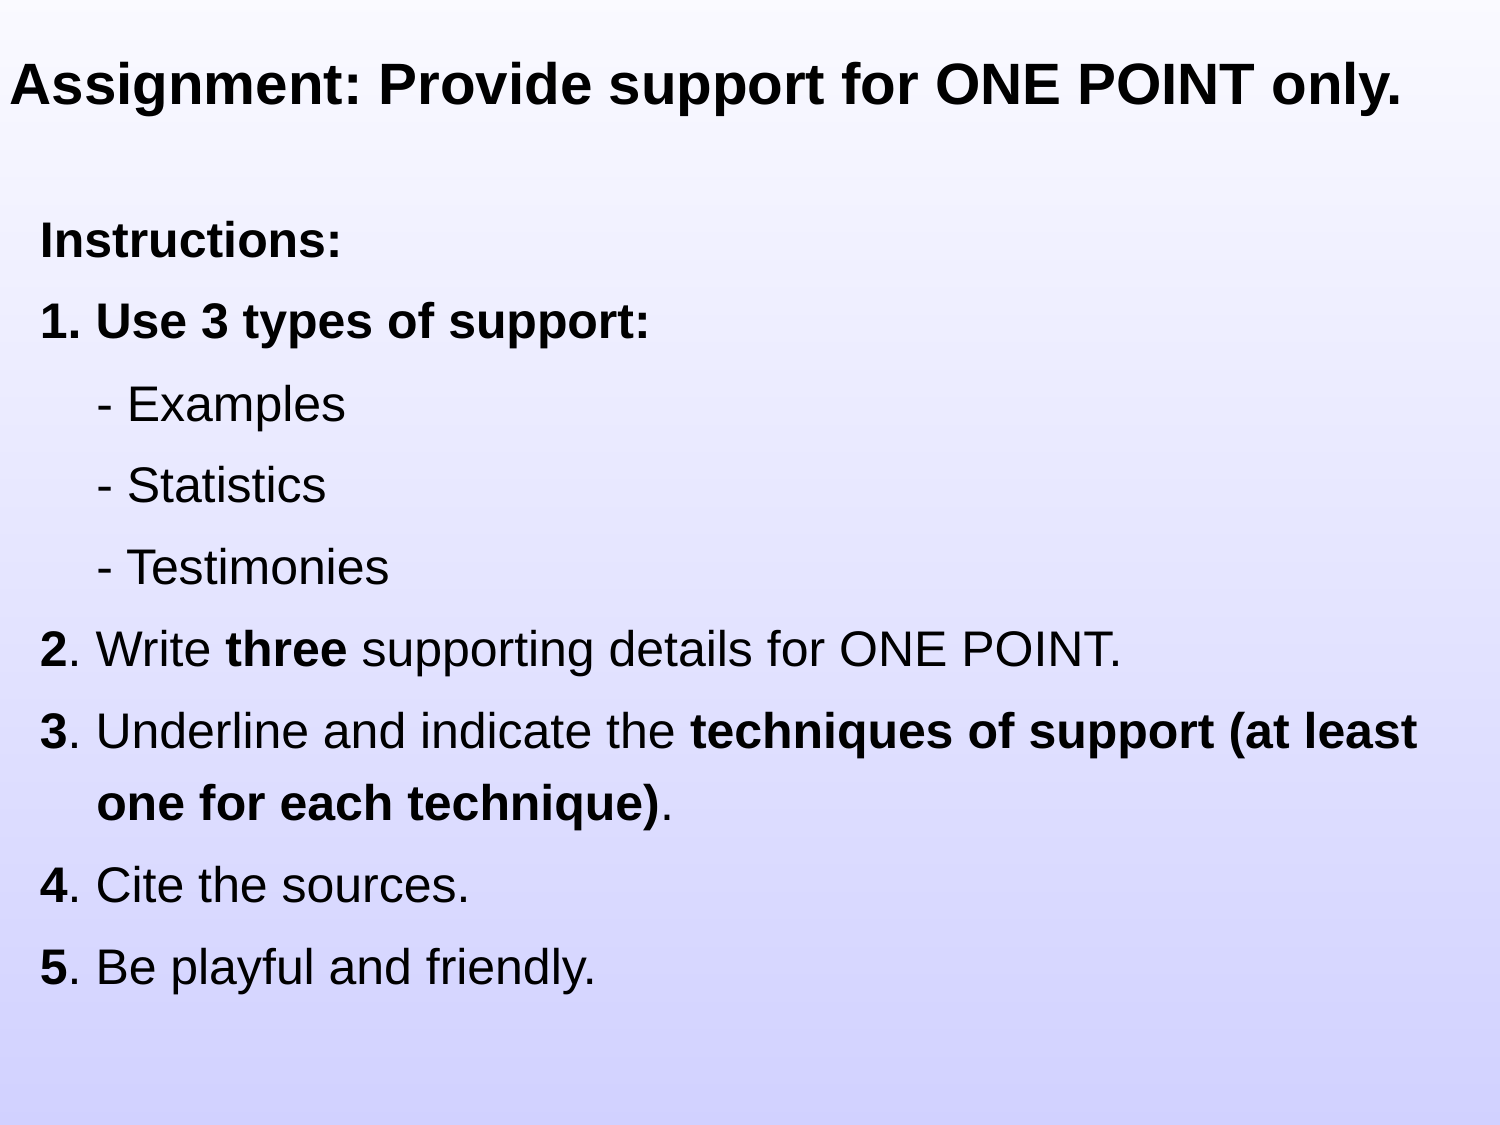

# Assignment: Provide support for ONE POINT only.
Instructions:
1. Use 3 types of support:
	- Examples
	- Statistics
	- Testimonies
2. Write three supporting details for ONE POINT.
3. Underline and indicate the techniques of support (at least one for each technique).
4. Cite the sources.
5. Be playful and friendly.